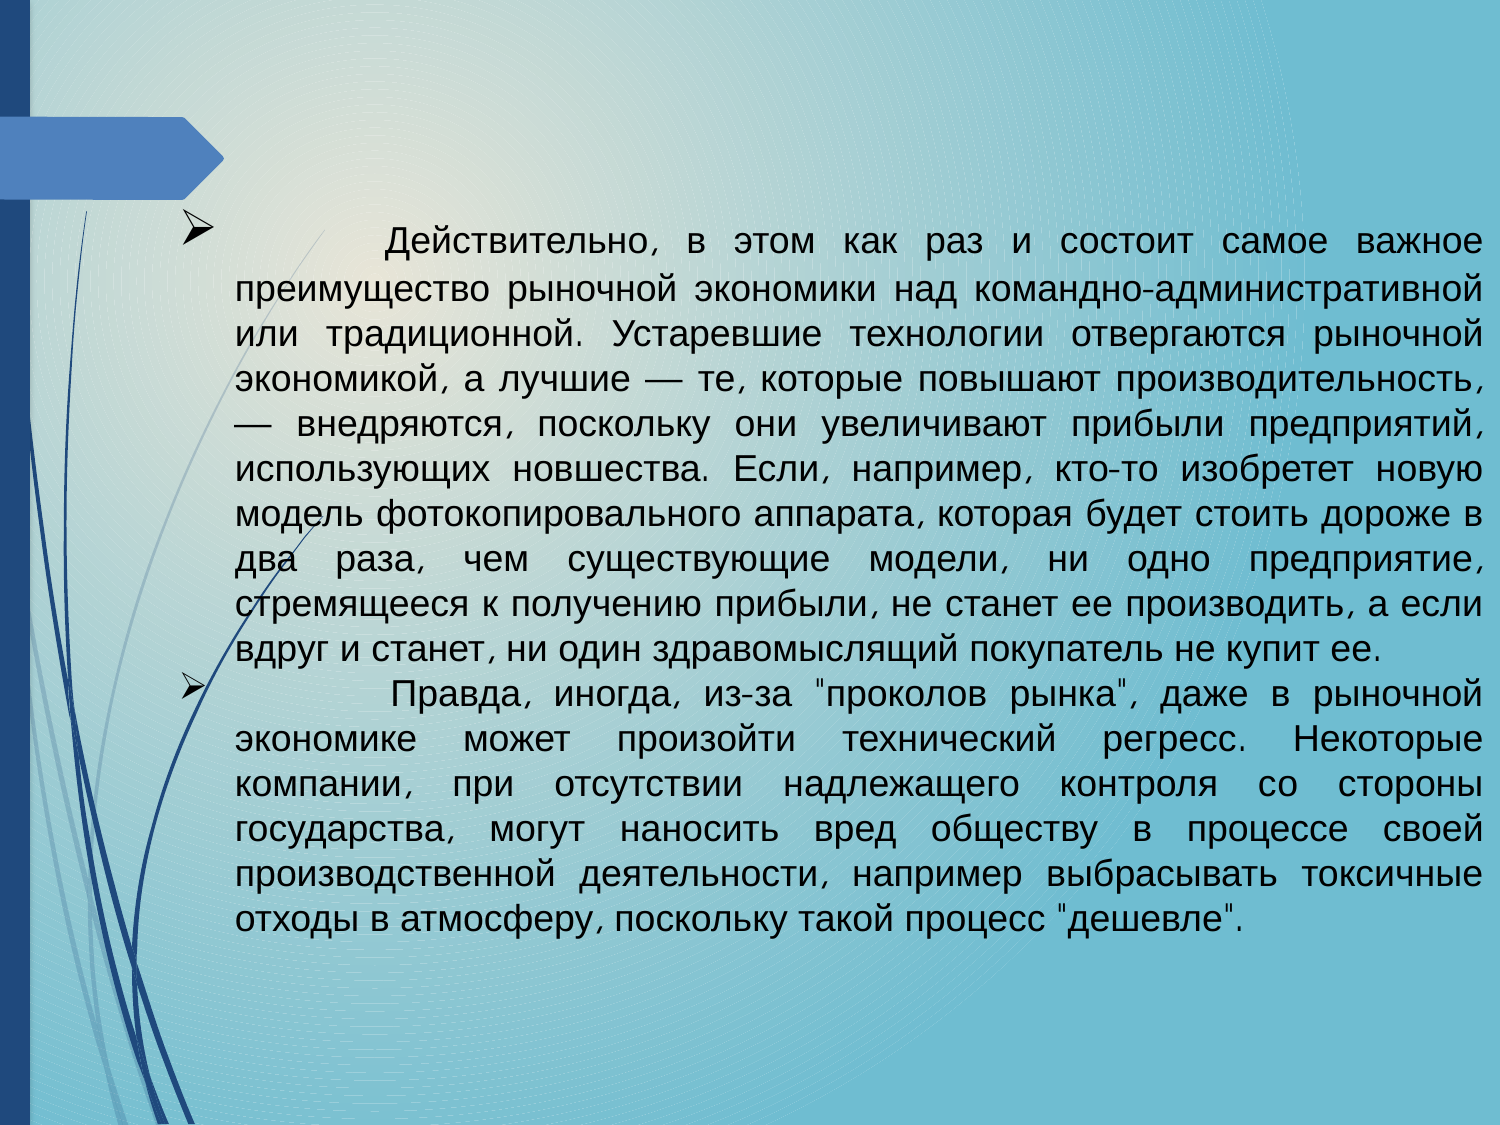

Действительно, в этом как раз и состоит самое важное преимущество рыночной экономики над командно-административной или традиционной. Устаревшие технологии отвергаются рыночной экономикой, а лучшие — те, которые повышают производительность, — внедряются, поскольку они увеличивают прибыли предприятий, использующих новшества. Если, например, кто-то изобретет новую модель фотокопировального аппарата, которая будет стоить дороже в два раза, чем существующие модели, ни одно предприятие, стремящееся к получению прибыли, не станет ее производить, а если вдруг и станет, ни один здравомыслящий покупатель не купит ее.
       Правда, иногда, из-за "проколов рынка", даже в рыночной экономике может произойти технический регресс. Некоторые компании, при отсутствии надлежащего контроля со стороны государства, могут наносить вред обществу в процессе своей производственной деятельности, например выбрасывать токсичные отходы в атмосферу, поскольку такой процесс "дешевле".